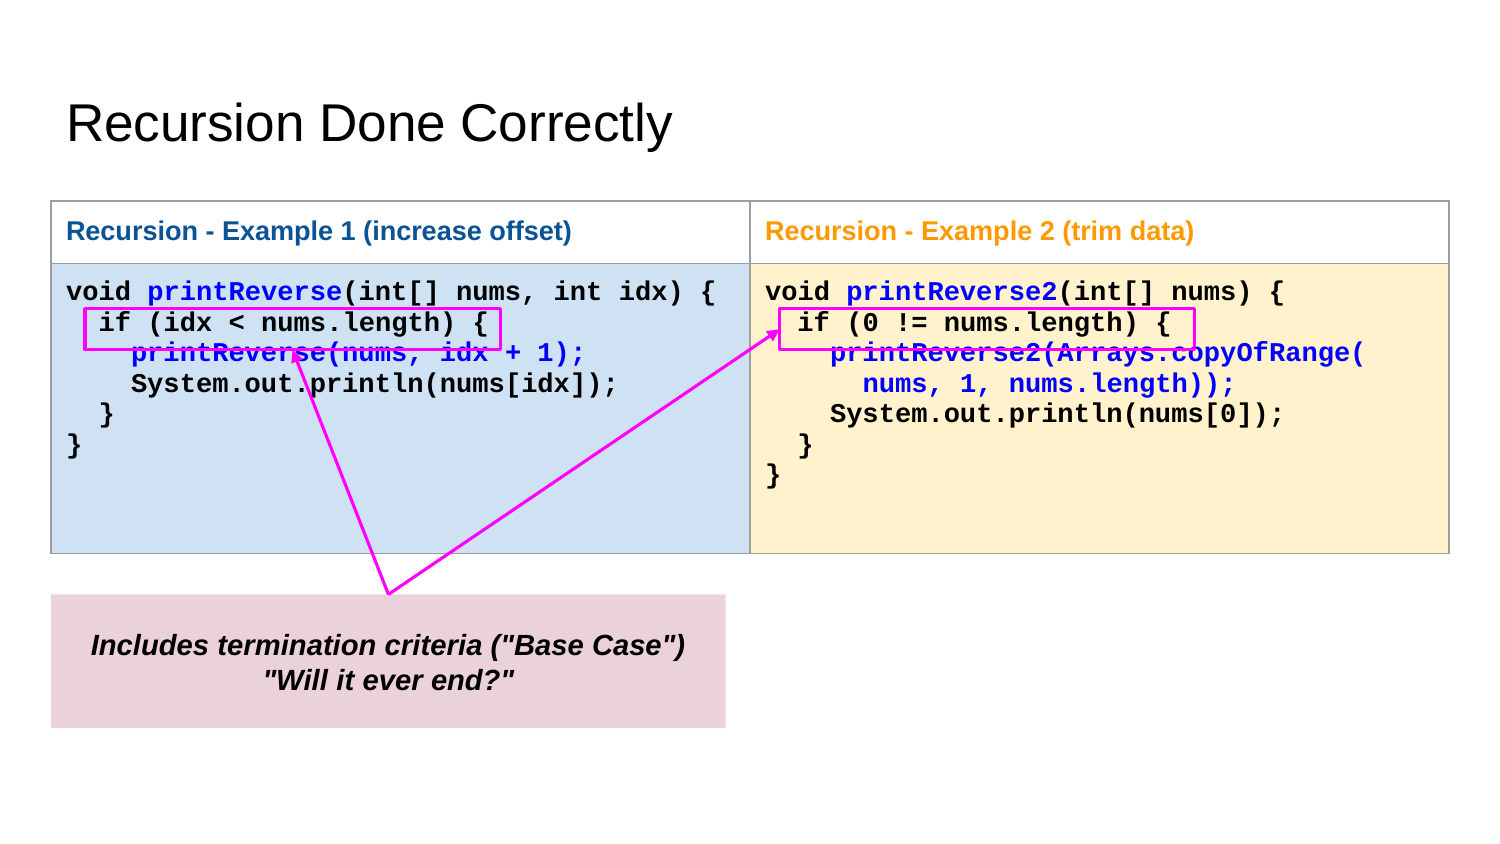

# Recursion Done Correctly
| Recursion - Example 1 (increase offset) | Recursion - Example 2 (trim data) |
| --- | --- |
| void printReverse(int[] nums, int idx) { if (idx < nums.length) { printReverse(nums, idx + 1); System.out.println(nums[idx]); } } | void printReverse2(int[] nums) { if (0 != nums.length) { printReverse2(Arrays.copyOfRange( nums, 1, nums.length)); System.out.println(nums[0]); } } |

Includes termination criteria ("Base Case")
"Will it ever end?"